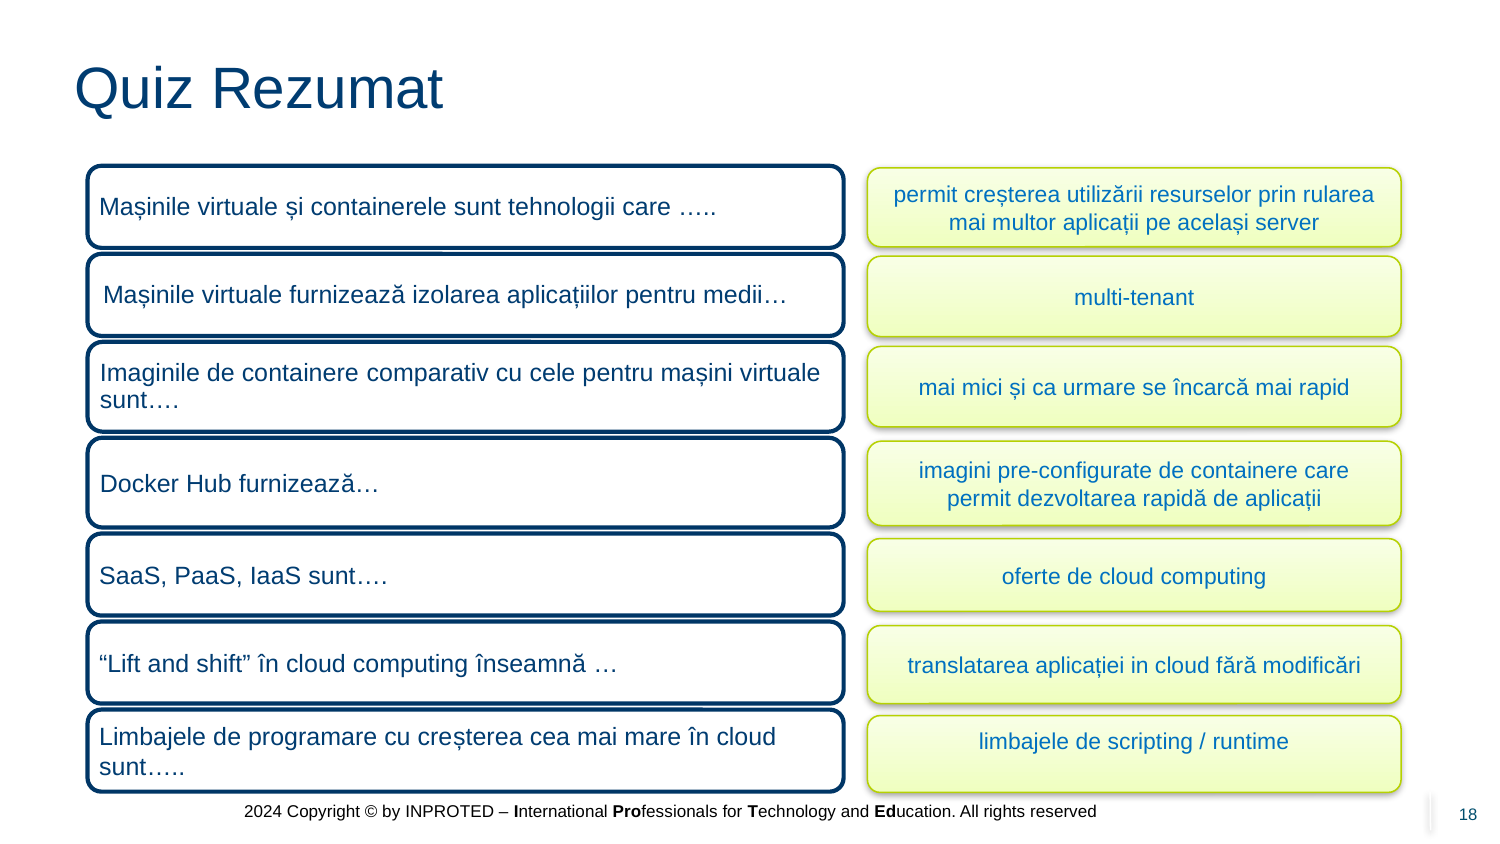

# Quiz Rezumat

Mașinile virtuale și containerele sunt tehnologii care …..
permit creșterea utilizării resurselor prin rularea mai multor aplicații pe același server

Mașinile virtuale furnizează izolarea aplicațiilor pentru medii…
multi-tenant

Imaginile de containere comparativ cu cele pentru mașini virtuale sunt….
mai mici și ca urmare se încarcă mai rapid

Docker Hub furnizează…
imagini pre-configurate de containere care permit dezvoltarea rapidă de aplicații

SaaS, PaaS, IaaS sunt….
oferte de cloud computing

“Lift and shift” în cloud computing înseamnă …
translatarea aplicației in cloud fără modificări

Limbajele de programare cu creșterea cea mai mare în cloud sunt…..
limbajele de scripting / runtime

18